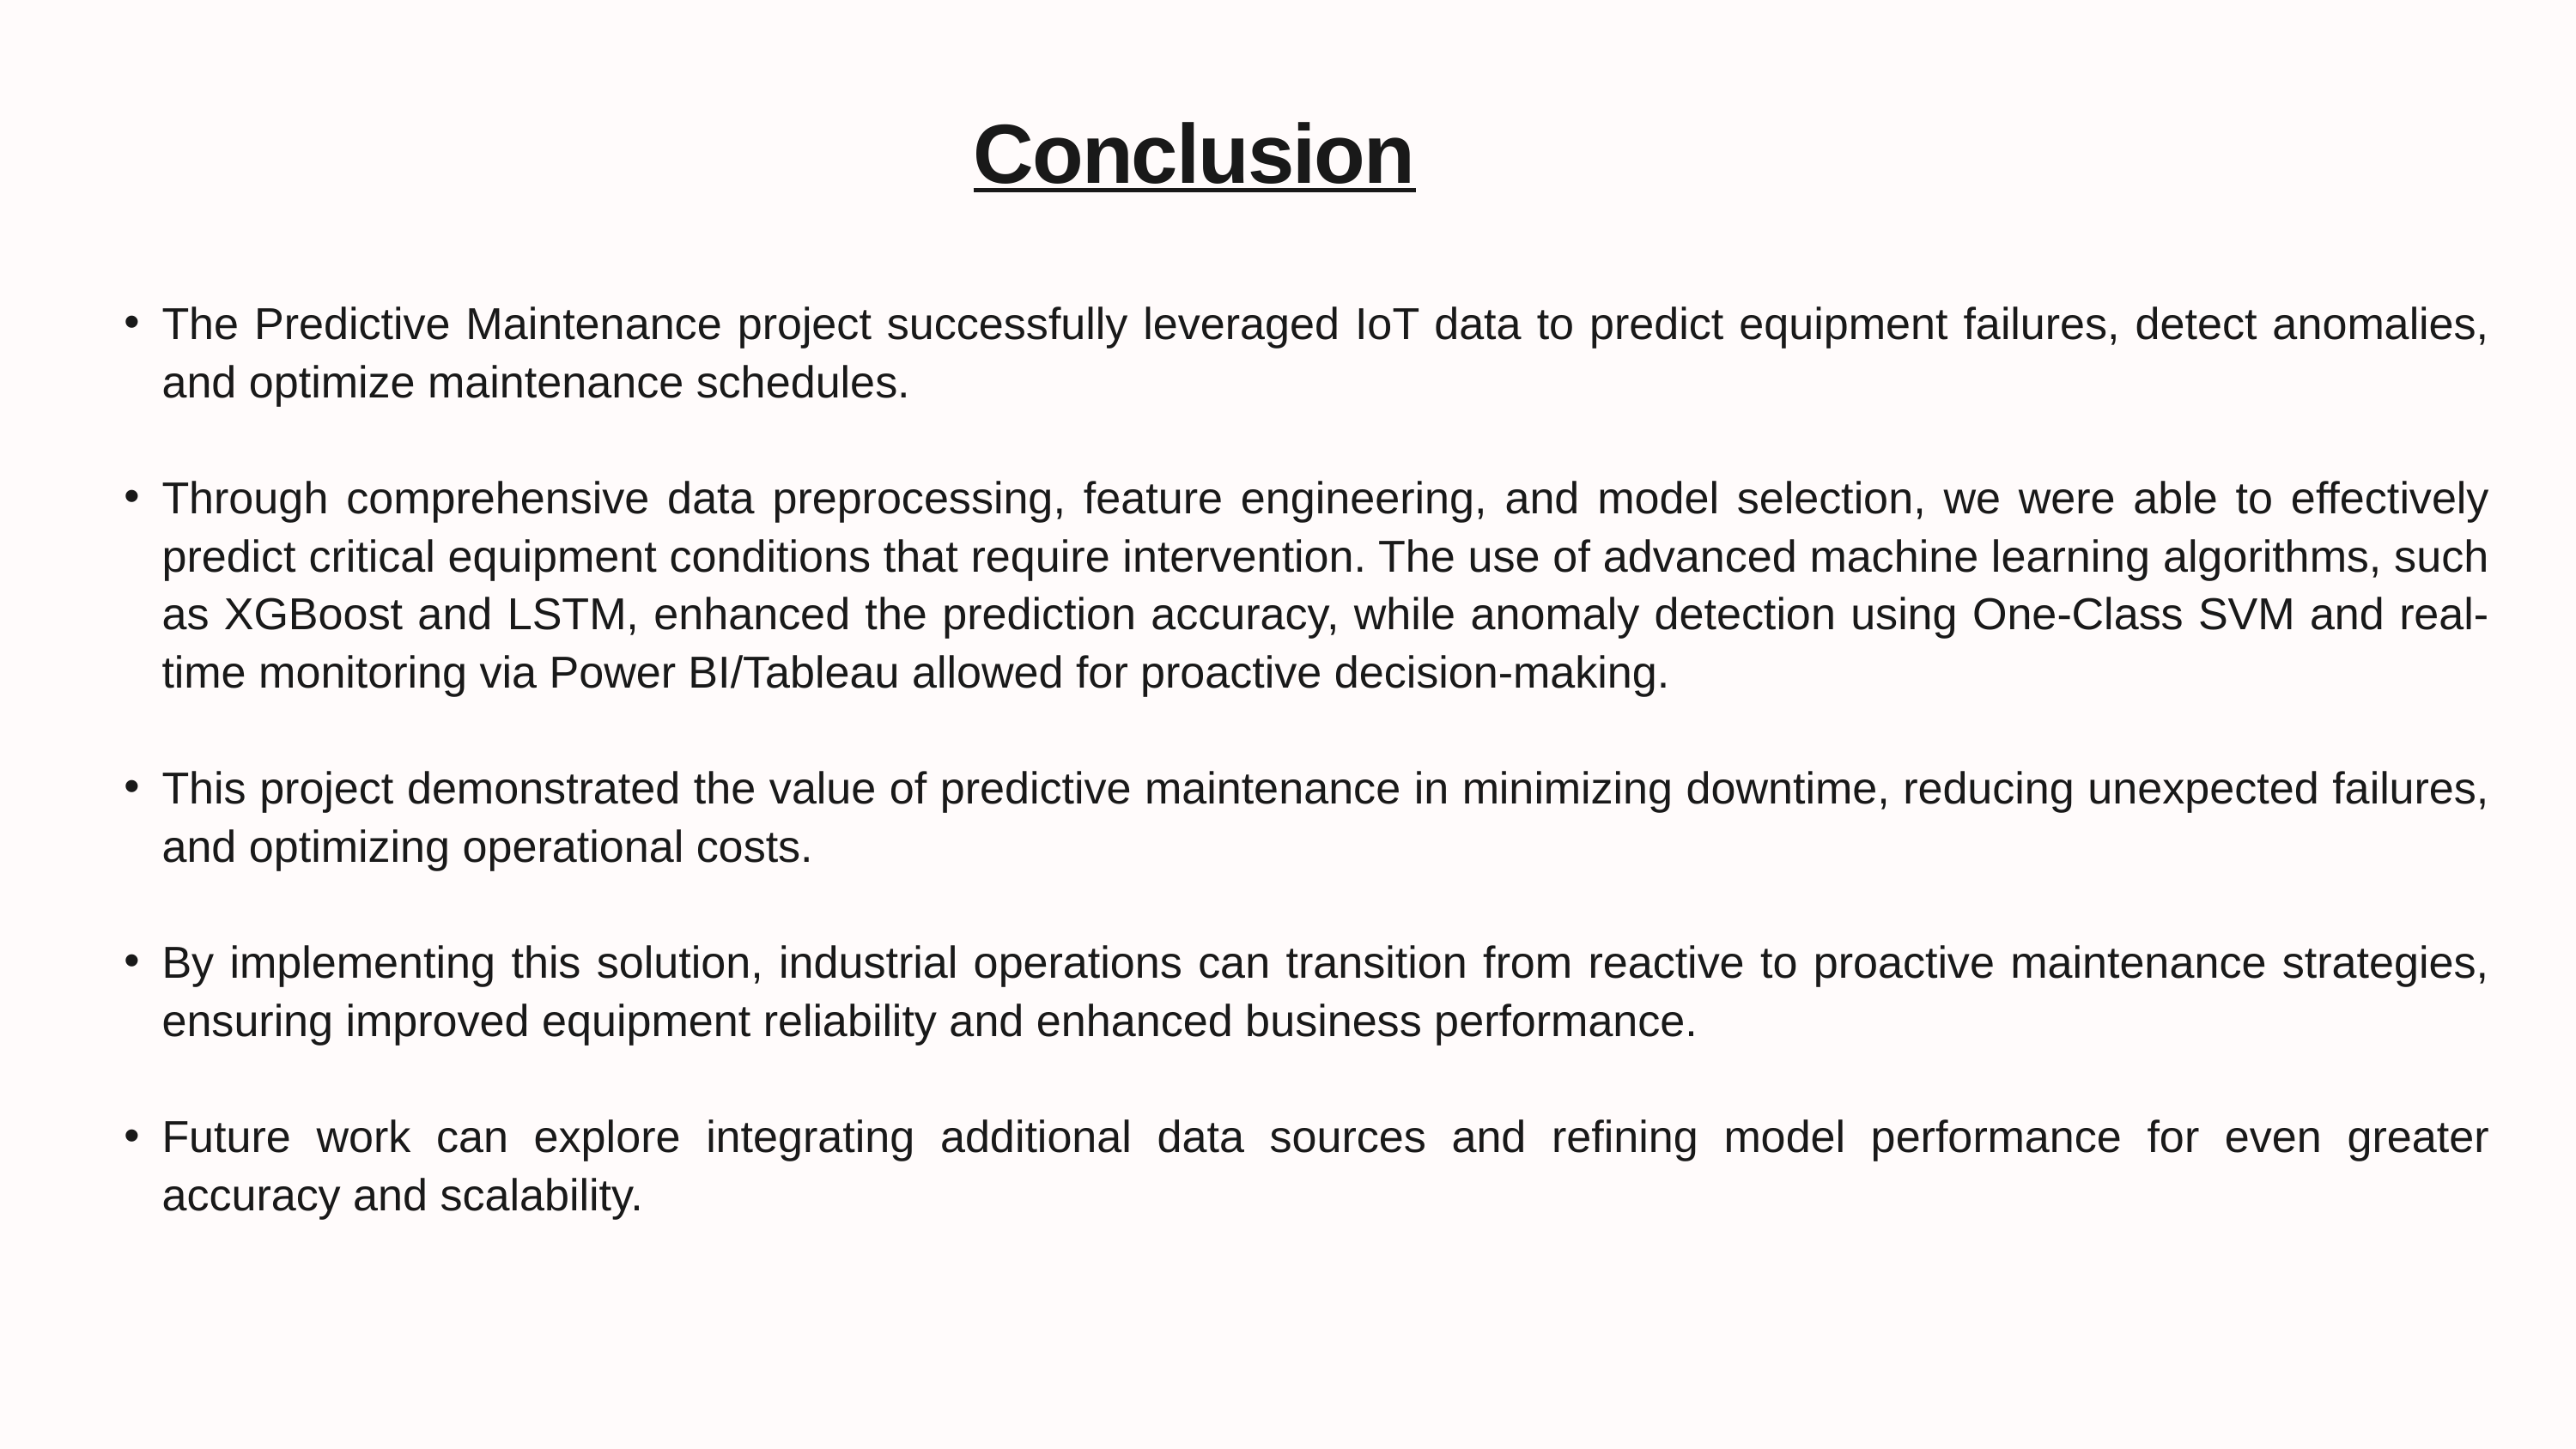

Conclusion
The Predictive Maintenance project successfully leveraged IoT data to predict equipment failures, detect anomalies, and optimize maintenance schedules.

Through comprehensive data preprocessing, feature engineering, and model selection, we were able to effectively predict critical equipment conditions that require intervention. The use of advanced machine learning algorithms, such as XGBoost and LSTM, enhanced the prediction accuracy, while anomaly detection using One-Class SVM and real-time monitoring via Power BI/Tableau allowed for proactive decision-making.

This project demonstrated the value of predictive maintenance in minimizing downtime, reducing unexpected failures, and optimizing operational costs.

By implementing this solution, industrial operations can transition from reactive to proactive maintenance strategies, ensuring improved equipment reliability and enhanced business performance.

Future work can explore integrating additional data sources and refining model performance for even greater accuracy and scalability.